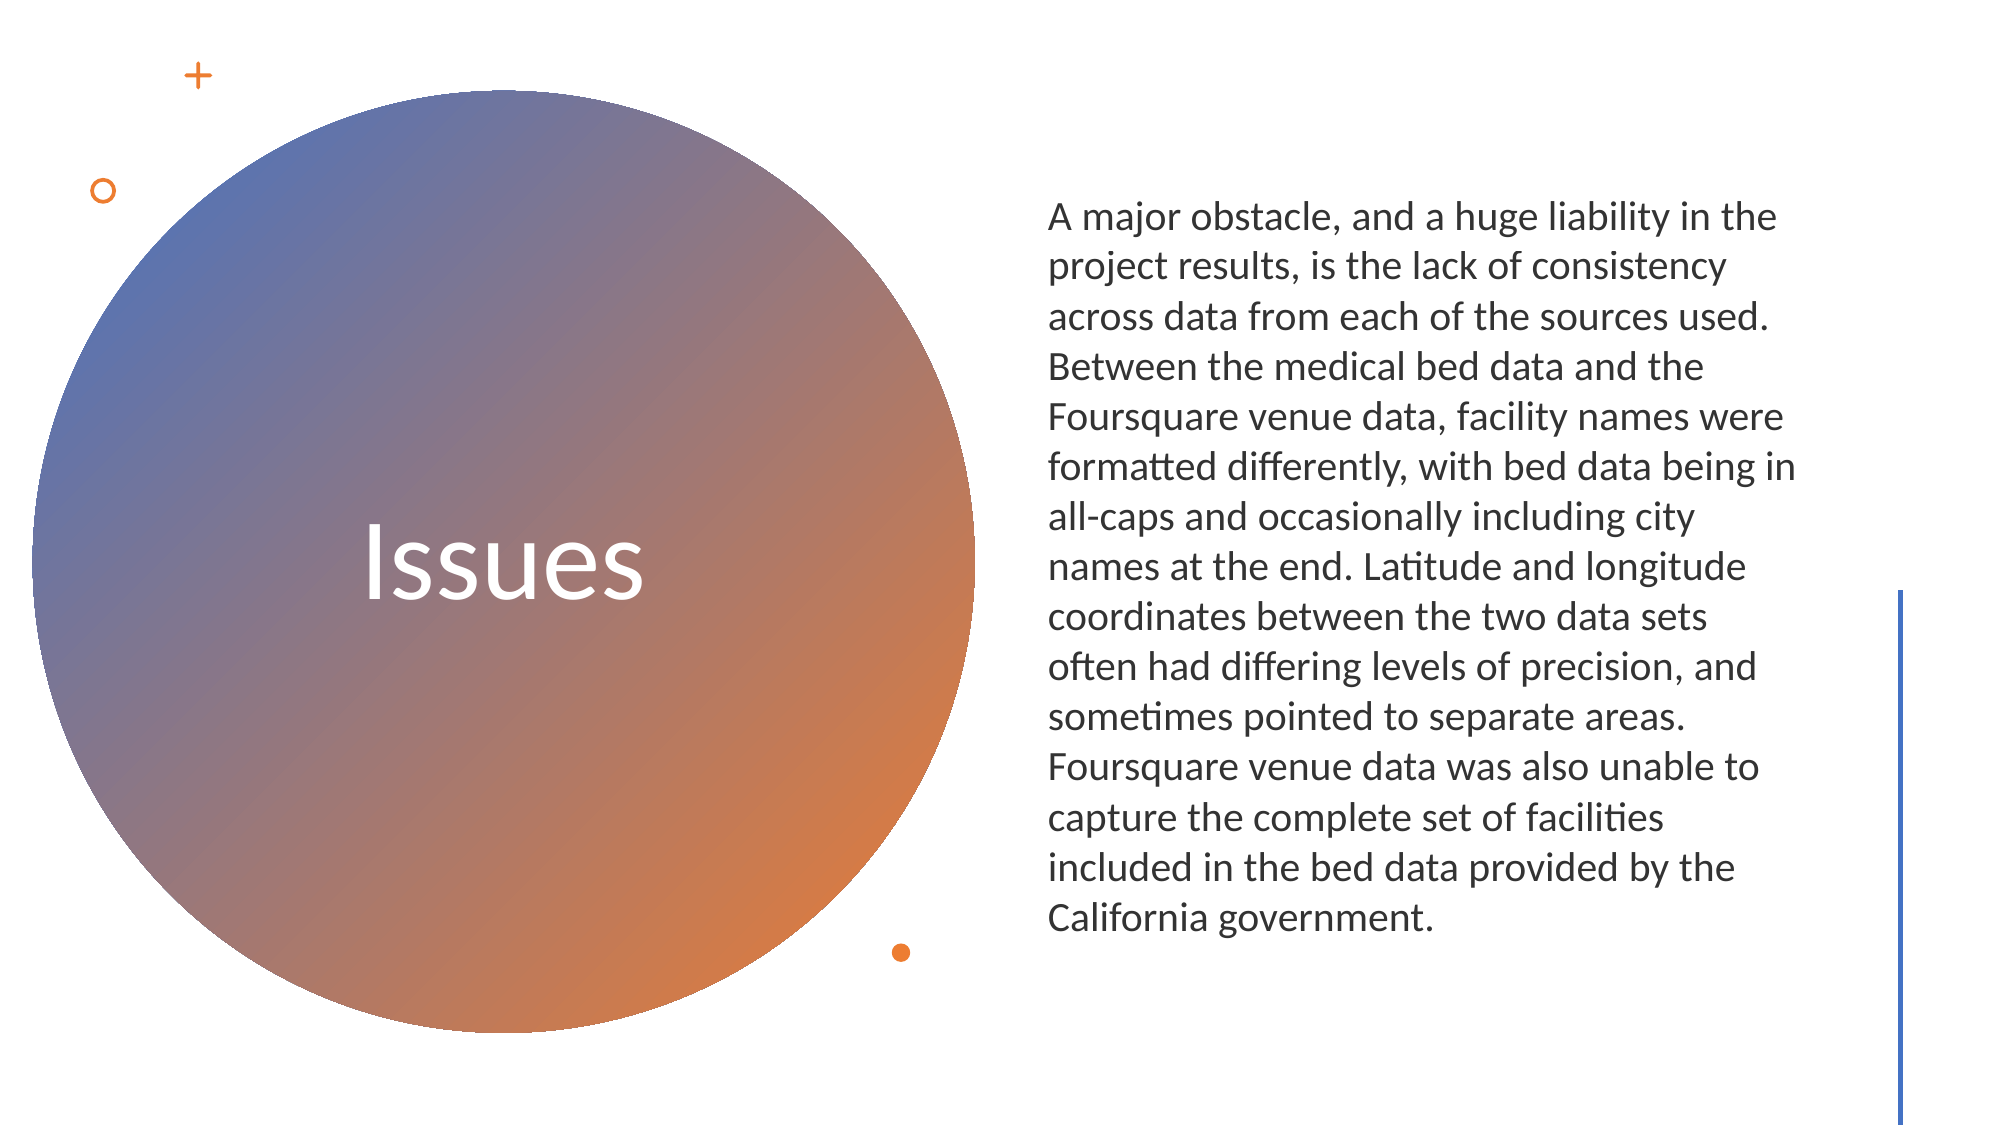

A major obstacle, and a huge liability in the project results, is the lack of consistency across data from each of the sources used. Between the medical bed data and the Foursquare venue data, facility names were formatted differently, with bed data being in all-caps and occasionally including city names at the end. Latitude and longitude coordinates between the two data sets often had differing levels of precision, and sometimes pointed to separate areas. Foursquare venue data was also unable to capture the complete set of facilities included in the bed data provided by the California government.

# Issues